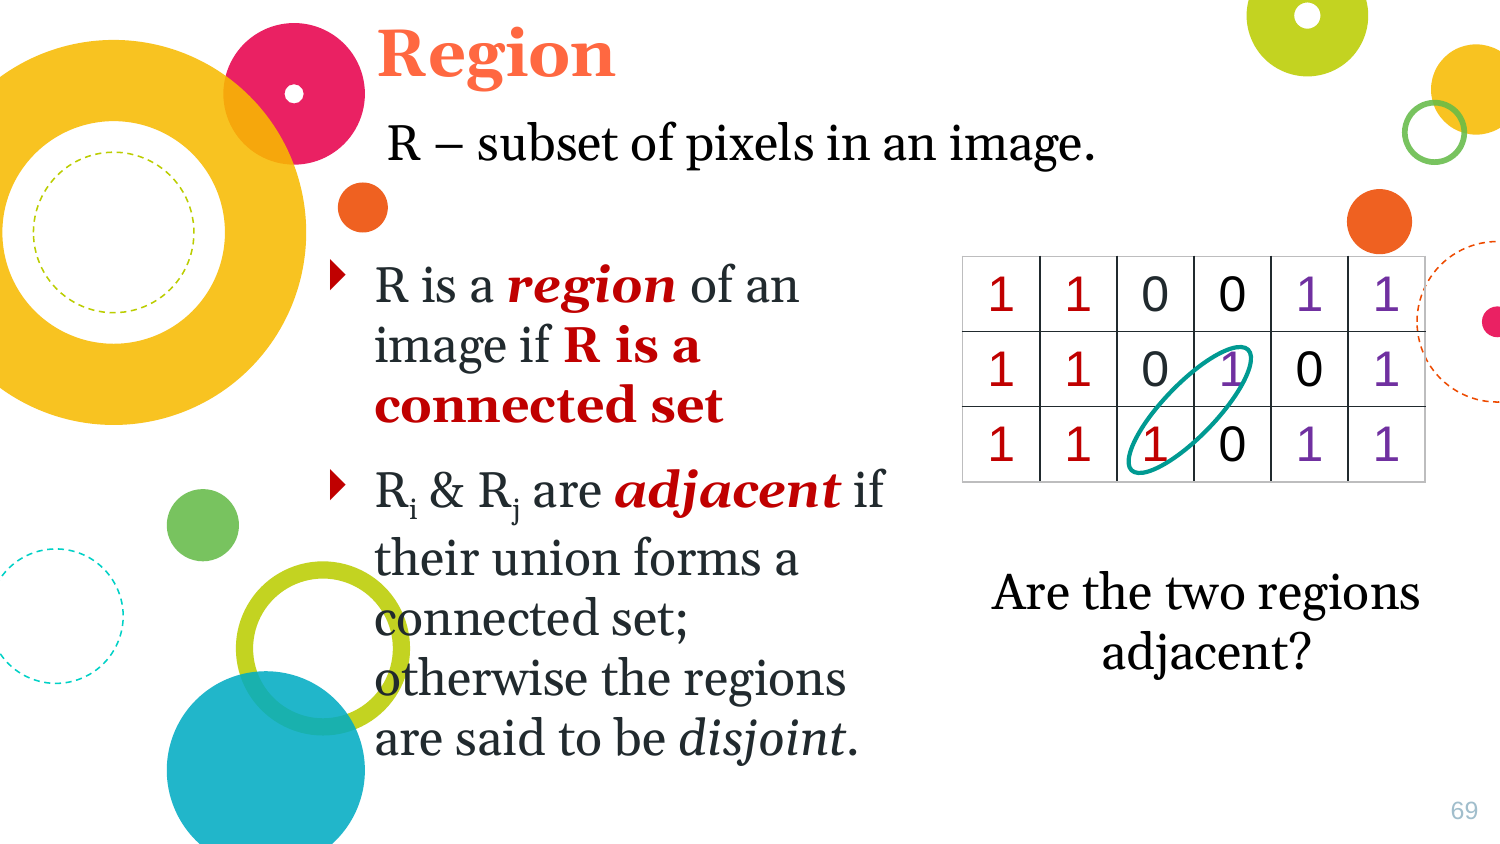

Region
R – subset of pixels in an image.
R is a region of an image if R is a connected set
Ri & Rj are adjacent if  their union forms a connected set; otherwise the regions are said to be disjoint.
| 1 | 1 | 0 | 0 | 1 | 1 |
| --- | --- | --- | --- | --- | --- |
| 1 | 1 | 0 | 1 | 0 | 1 |
| 1 | 1 | 1 | 0 | 1 | 1 |

Are the two regions adjacent?
69